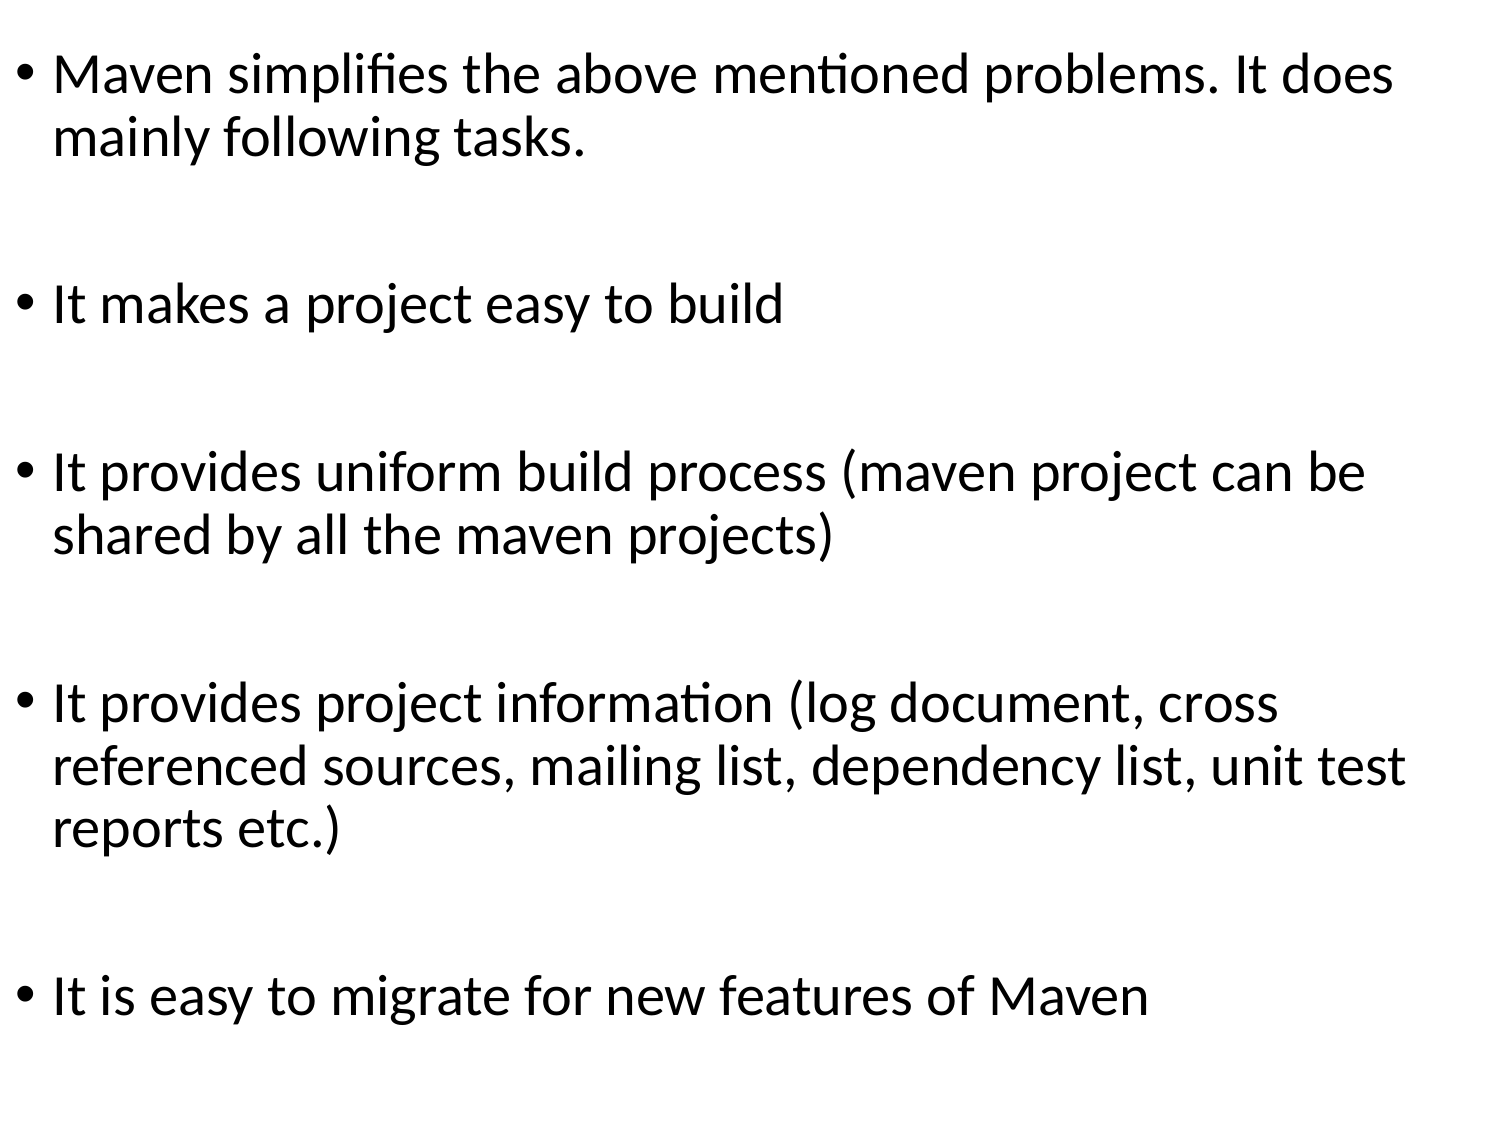

Maven simplifies the above mentioned problems. It does mainly following tasks.

It makes a project easy to build

It provides uniform build process (maven project can be shared by all the maven projects)

It provides project information (log document, cross referenced sources, mailing list, dependency list, unit test reports etc.)

It is easy to migrate for new features of Maven